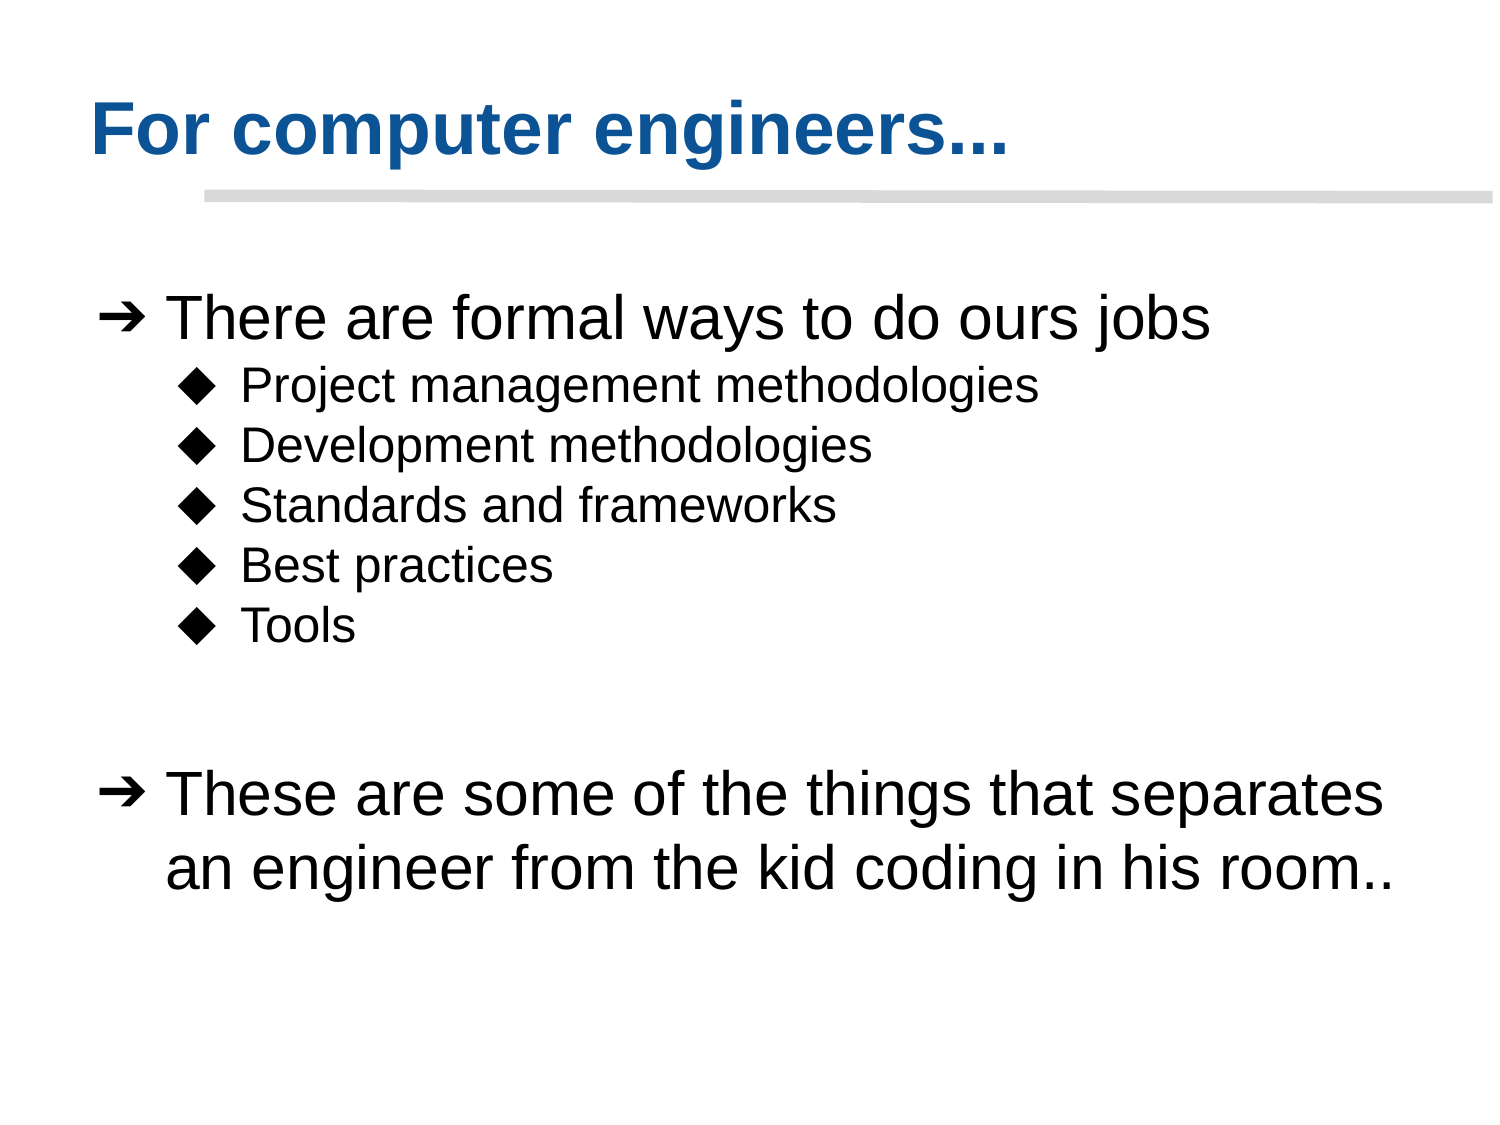

# For computer engineers...
There are formal ways to do ours jobs
Project management methodologies
Development methodologies
Standards and frameworks
Best practices
Tools

These are some of the things that separates an engineer from the kid coding in his room..